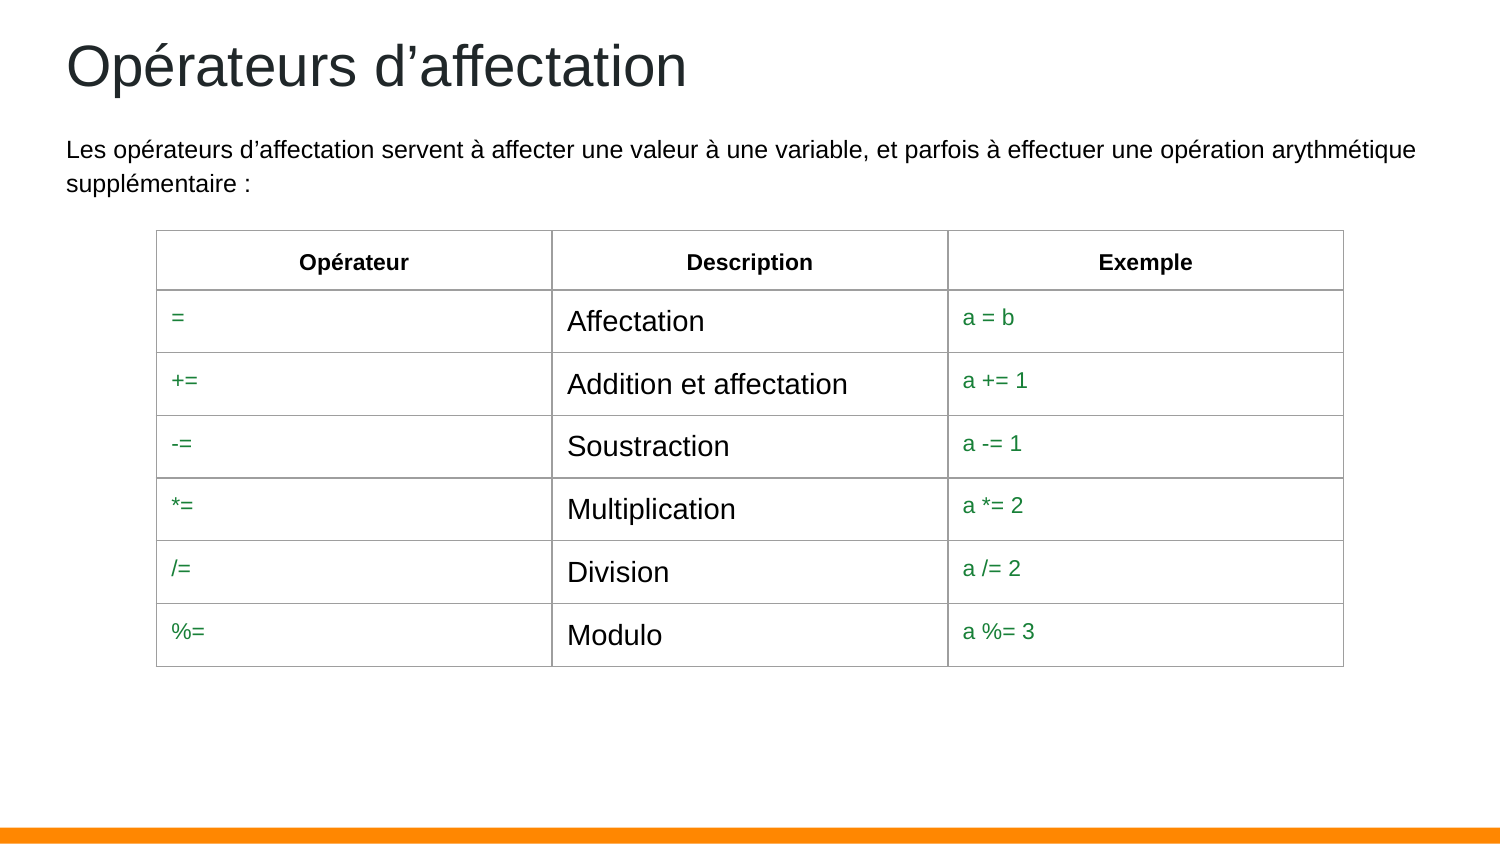

# Opérateurs d’affectation
Les opérateurs d’affectation servent à affecter une valeur à une variable, et parfois à effectuer une opération arythmétique supplémentaire :
| Opérateur | Description | Exemple |
| --- | --- | --- |
| = | Affectation | a = b |
| += | Addition et affectation | a += 1 |
| -= | Soustraction | a -= 1 |
| \*= | Multiplication | a \*= 2 |
| /= | Division | a /= 2 |
| %= | Modulo | a %= 3 |